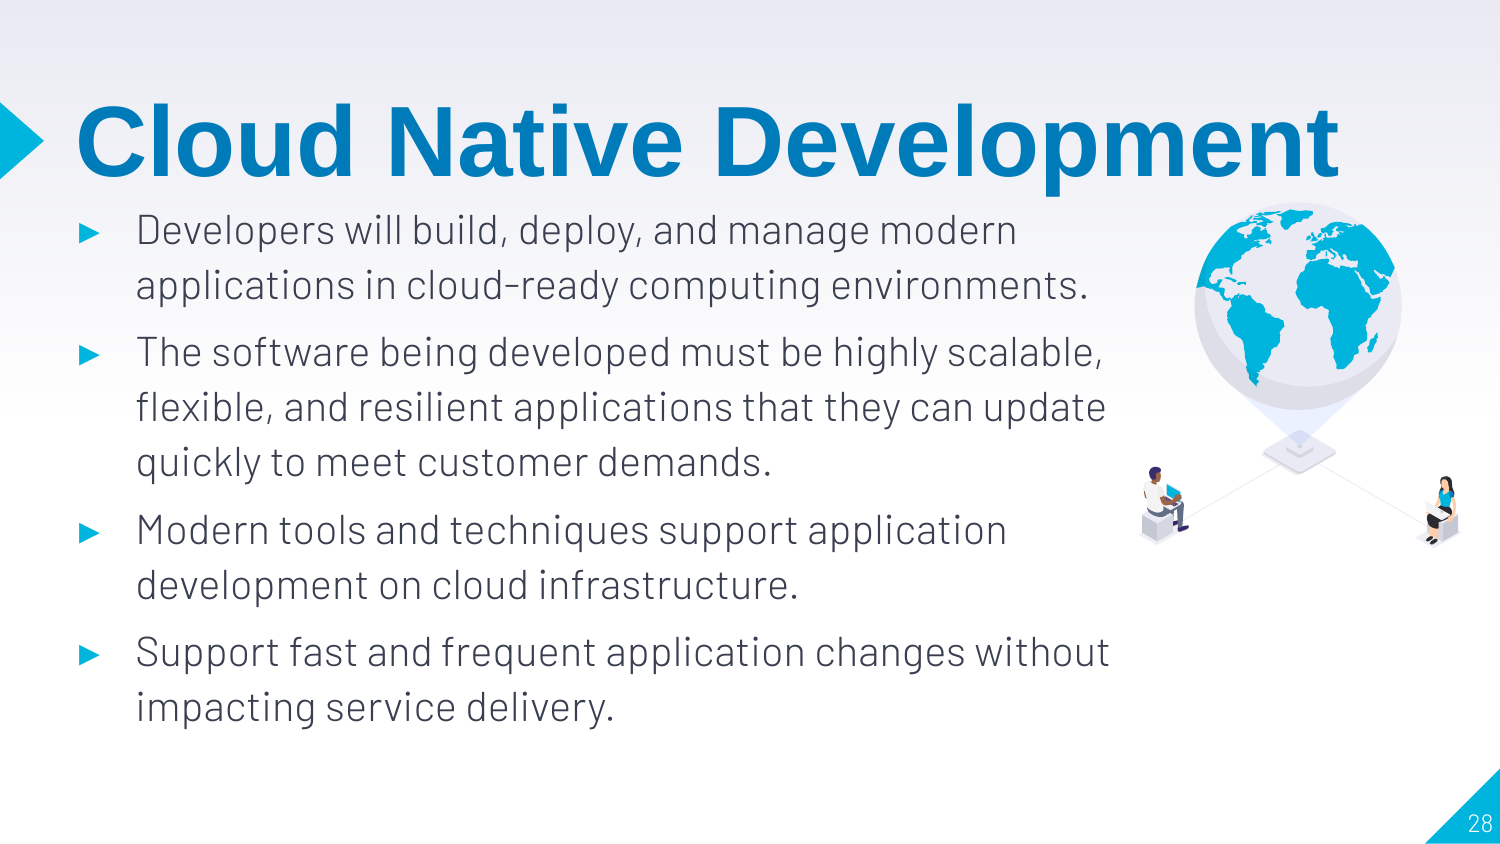

# Cloud Native Development
Developers will build, deploy, and manage modern applications in cloud-ready computing environments.
The software being developed must be highly scalable, flexible, and resilient applications that they can update quickly to meet customer demands.
Modern tools and techniques support application development on cloud infrastructure.
Support fast and frequent application changes without impacting service delivery.

28